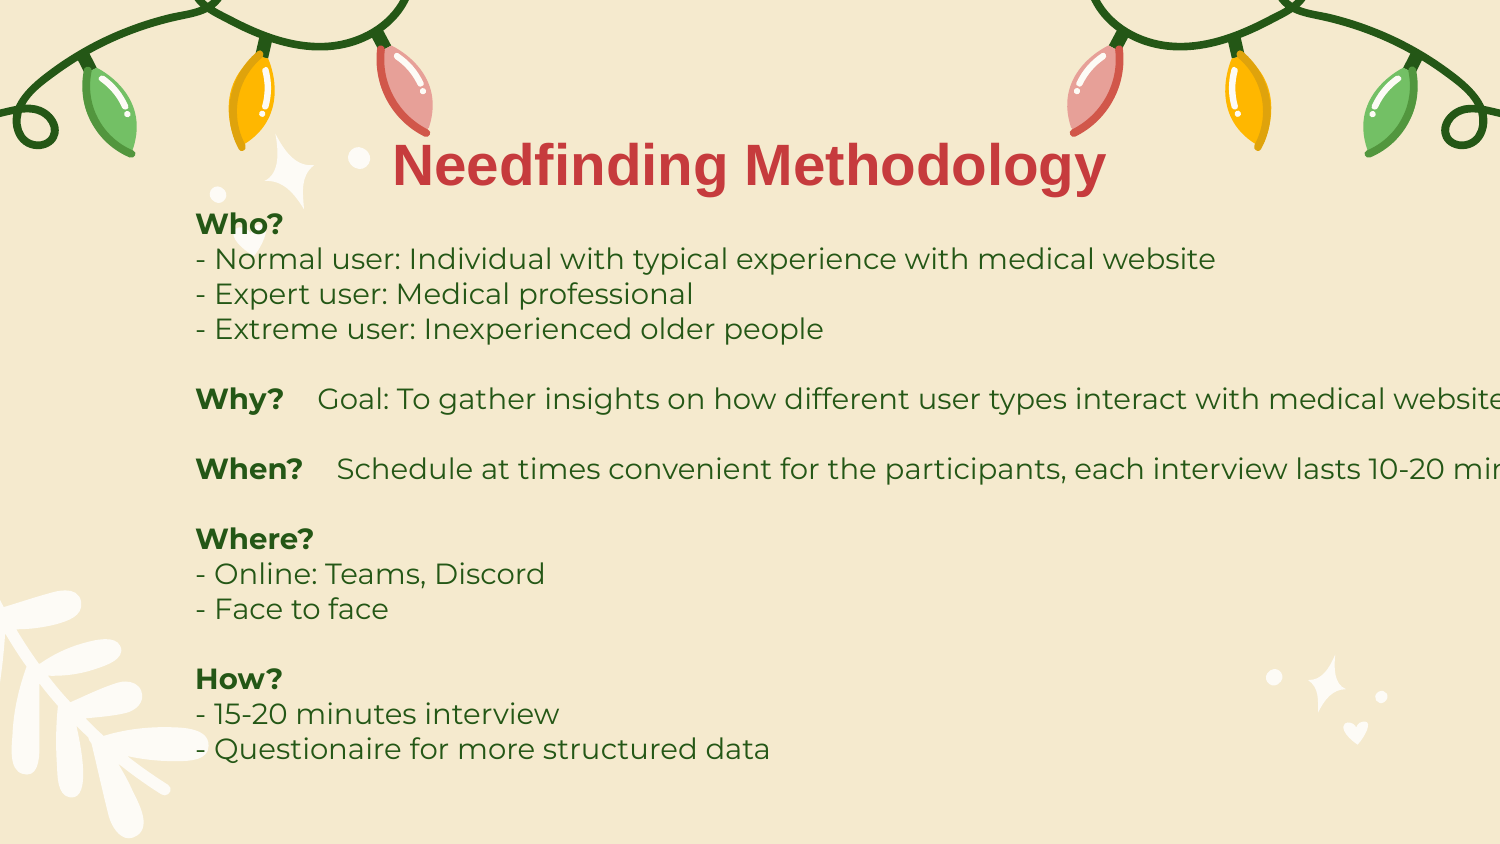

Needfinding Methodology
Who?
- Normal user: Individual with typical experience with medical website
- Expert user: Medical professional
- Extreme user: Inexperienced older people

Why?    Goal: To gather insights on how different user types interact with medical websites.

When?    Schedule at times convenient for the participants, each interview lasts 10-20 min

Where?
- Online: Teams, Discord
- Face to face

How?
- 15-20 minutes interview
- Questionaire for more structured data